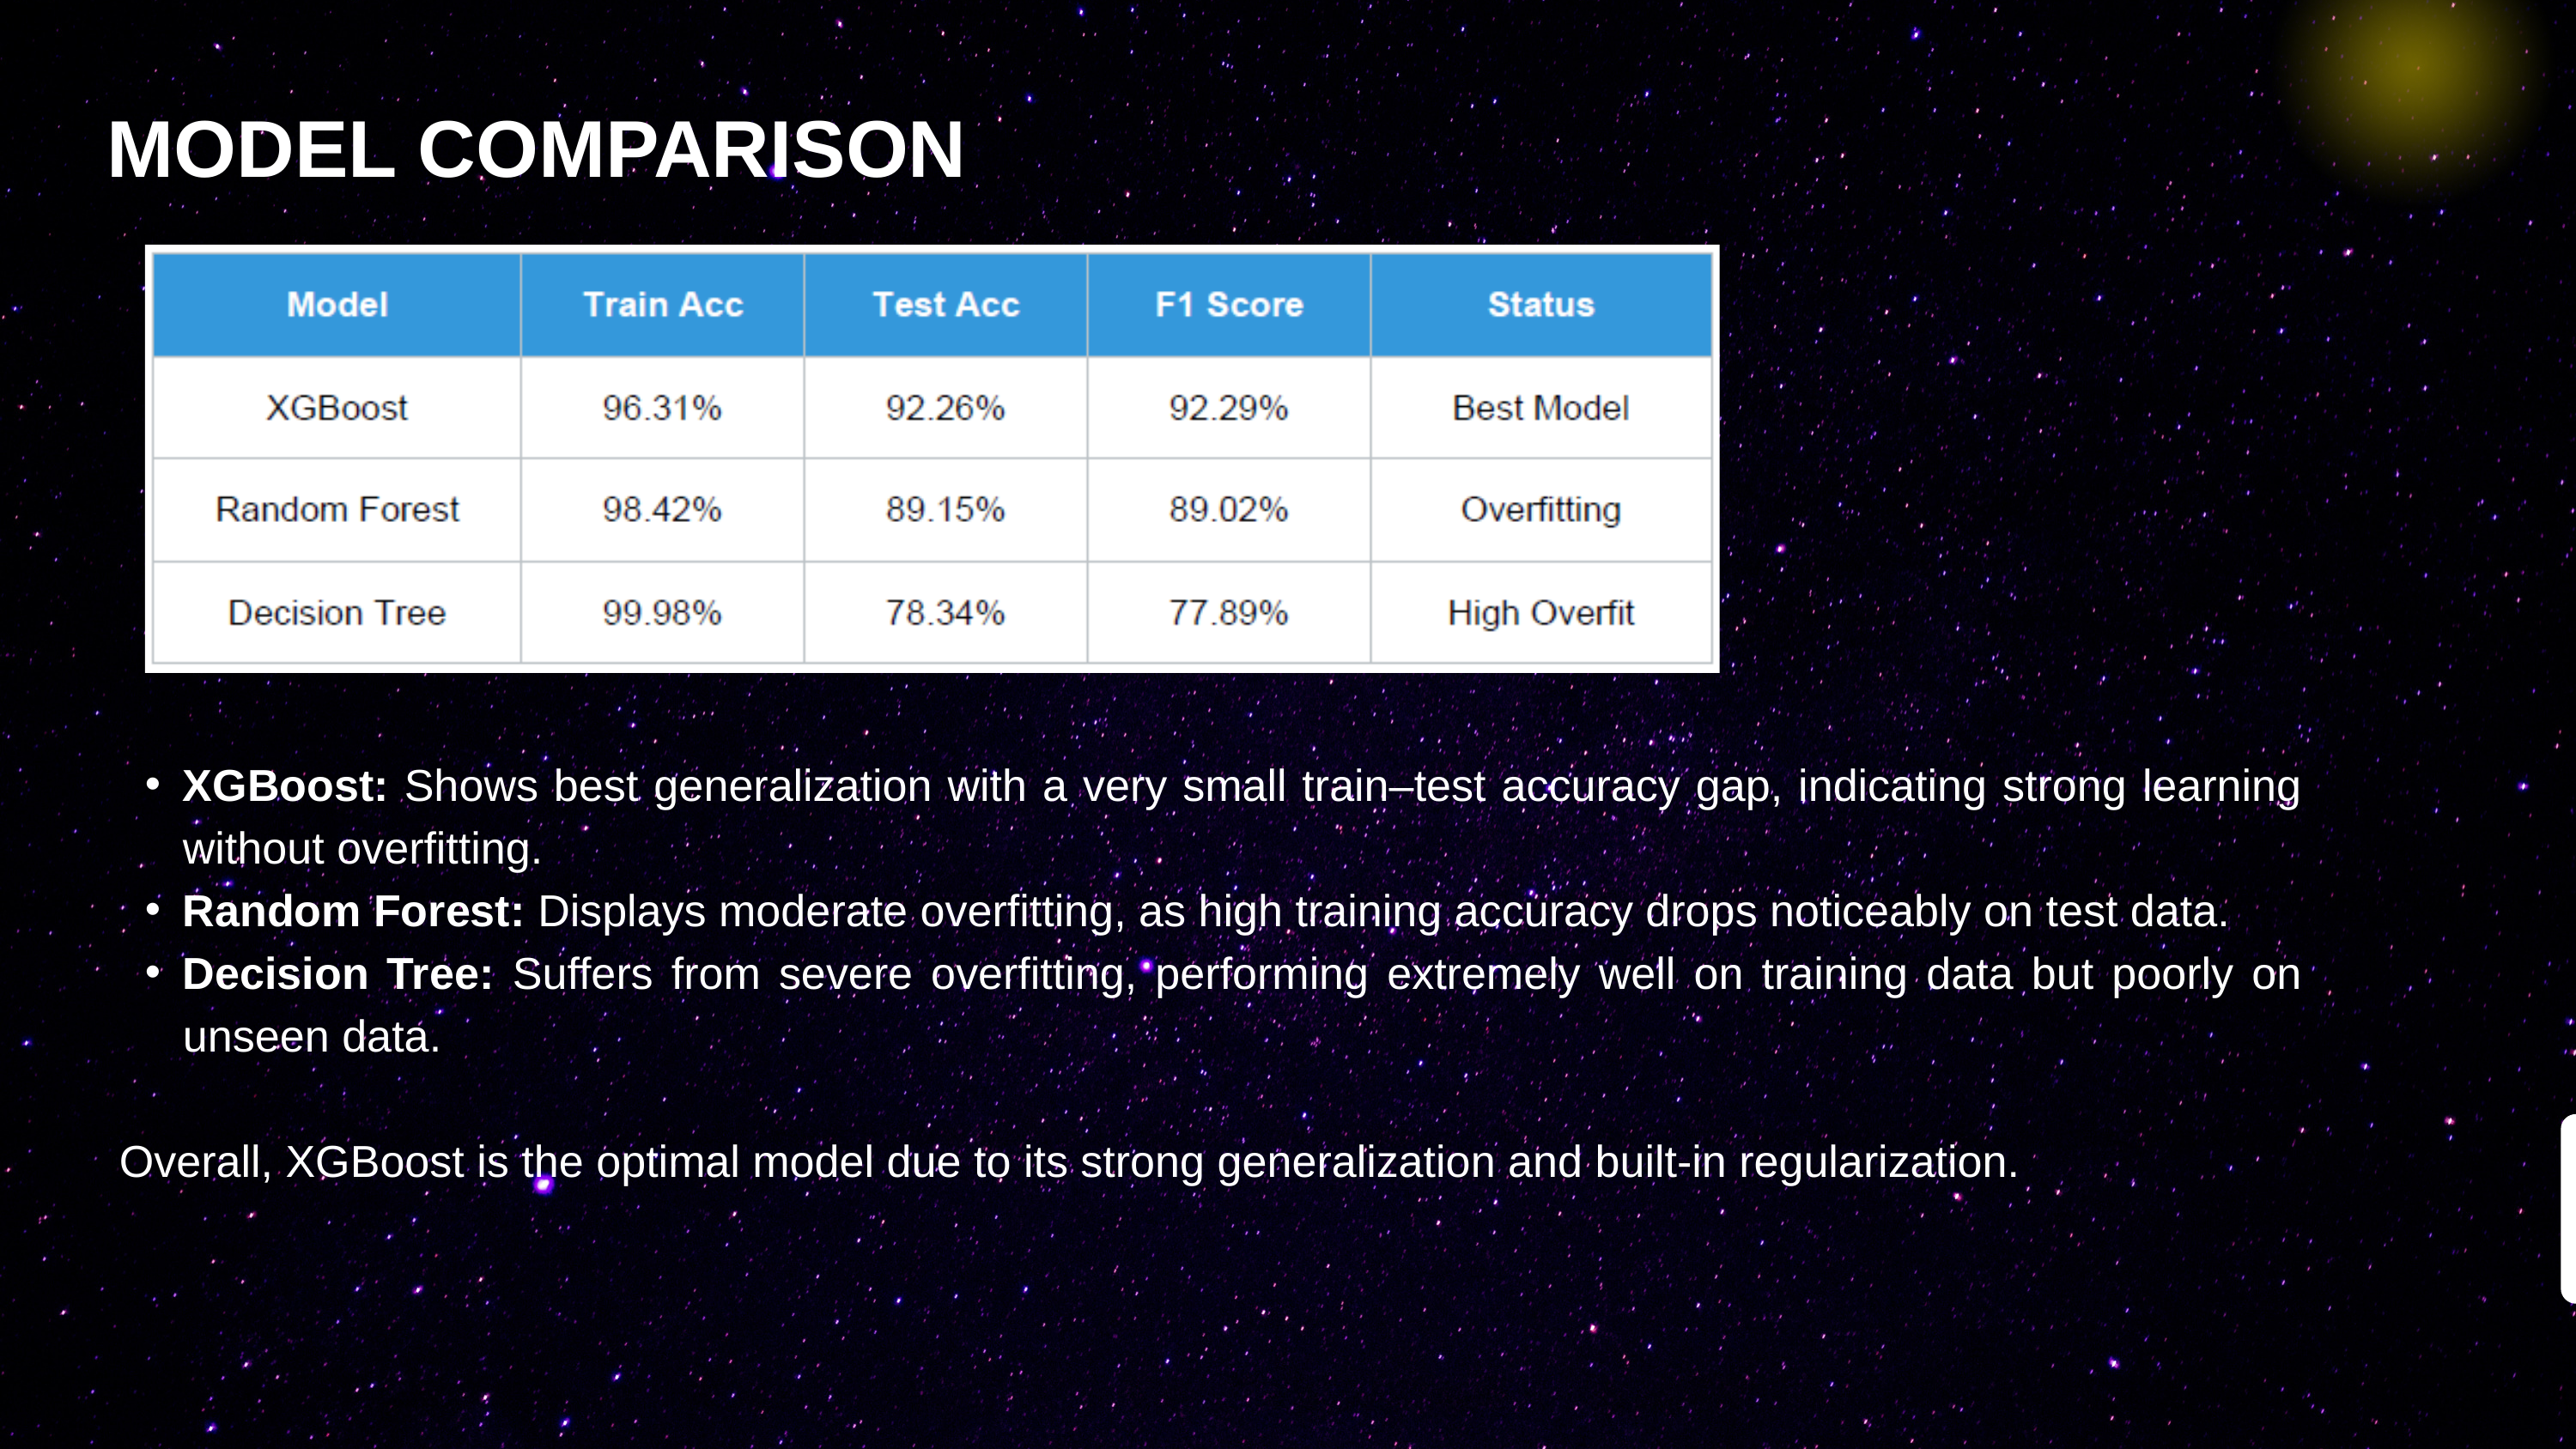

MODEL COMPARISON

XGBoost: Shows best generalization with a very small train–test accuracy gap, indicating strong learning without overfitting.
Random Forest: Displays moderate overfitting, as high training accuracy drops noticeably on test data.
Decision Tree: Suffers from severe overfitting, performing extremely well on training data but poorly on unseen data.

 Overall, XGBoost is the optimal model due to its strong generalization and built-in regularization.